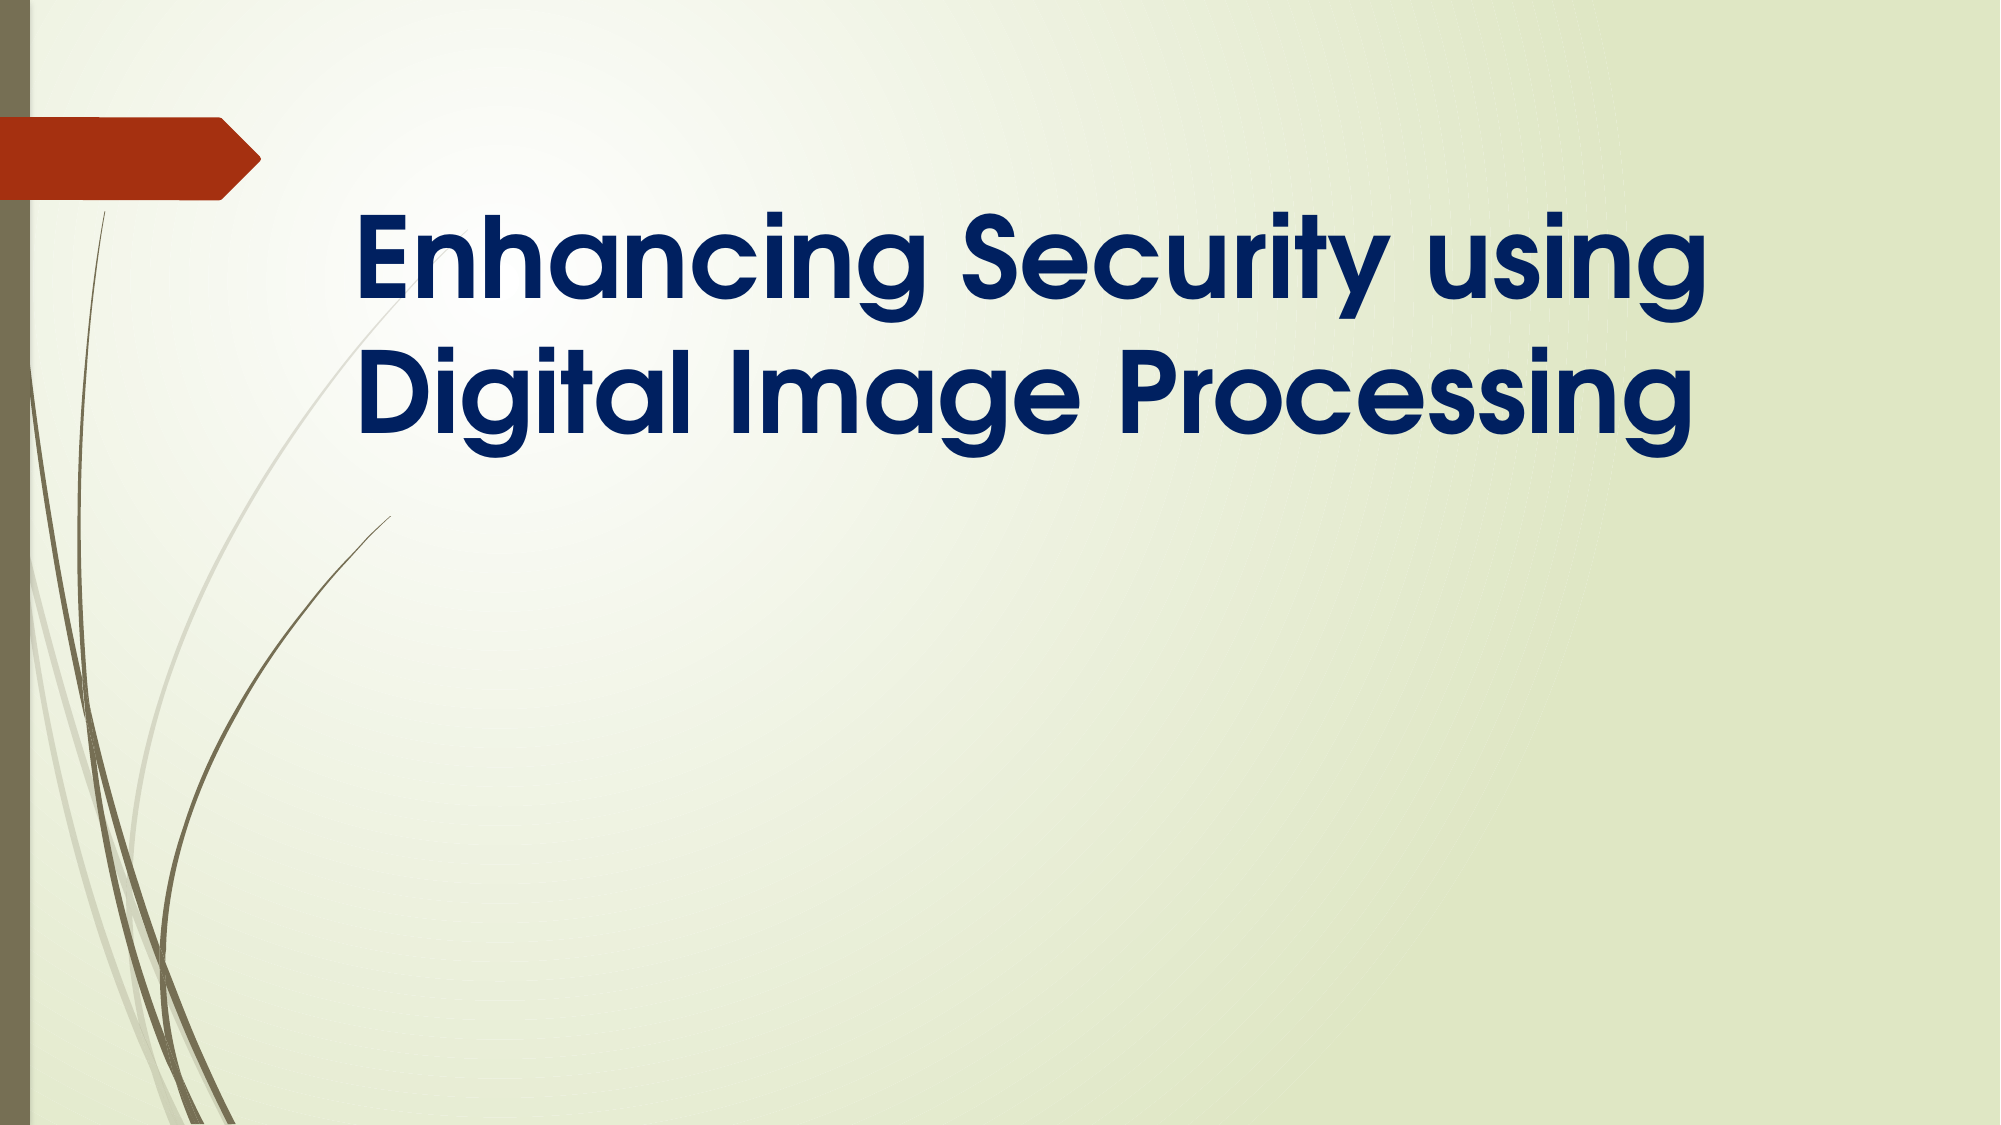

# Enhancing Security using Digital Image Processing